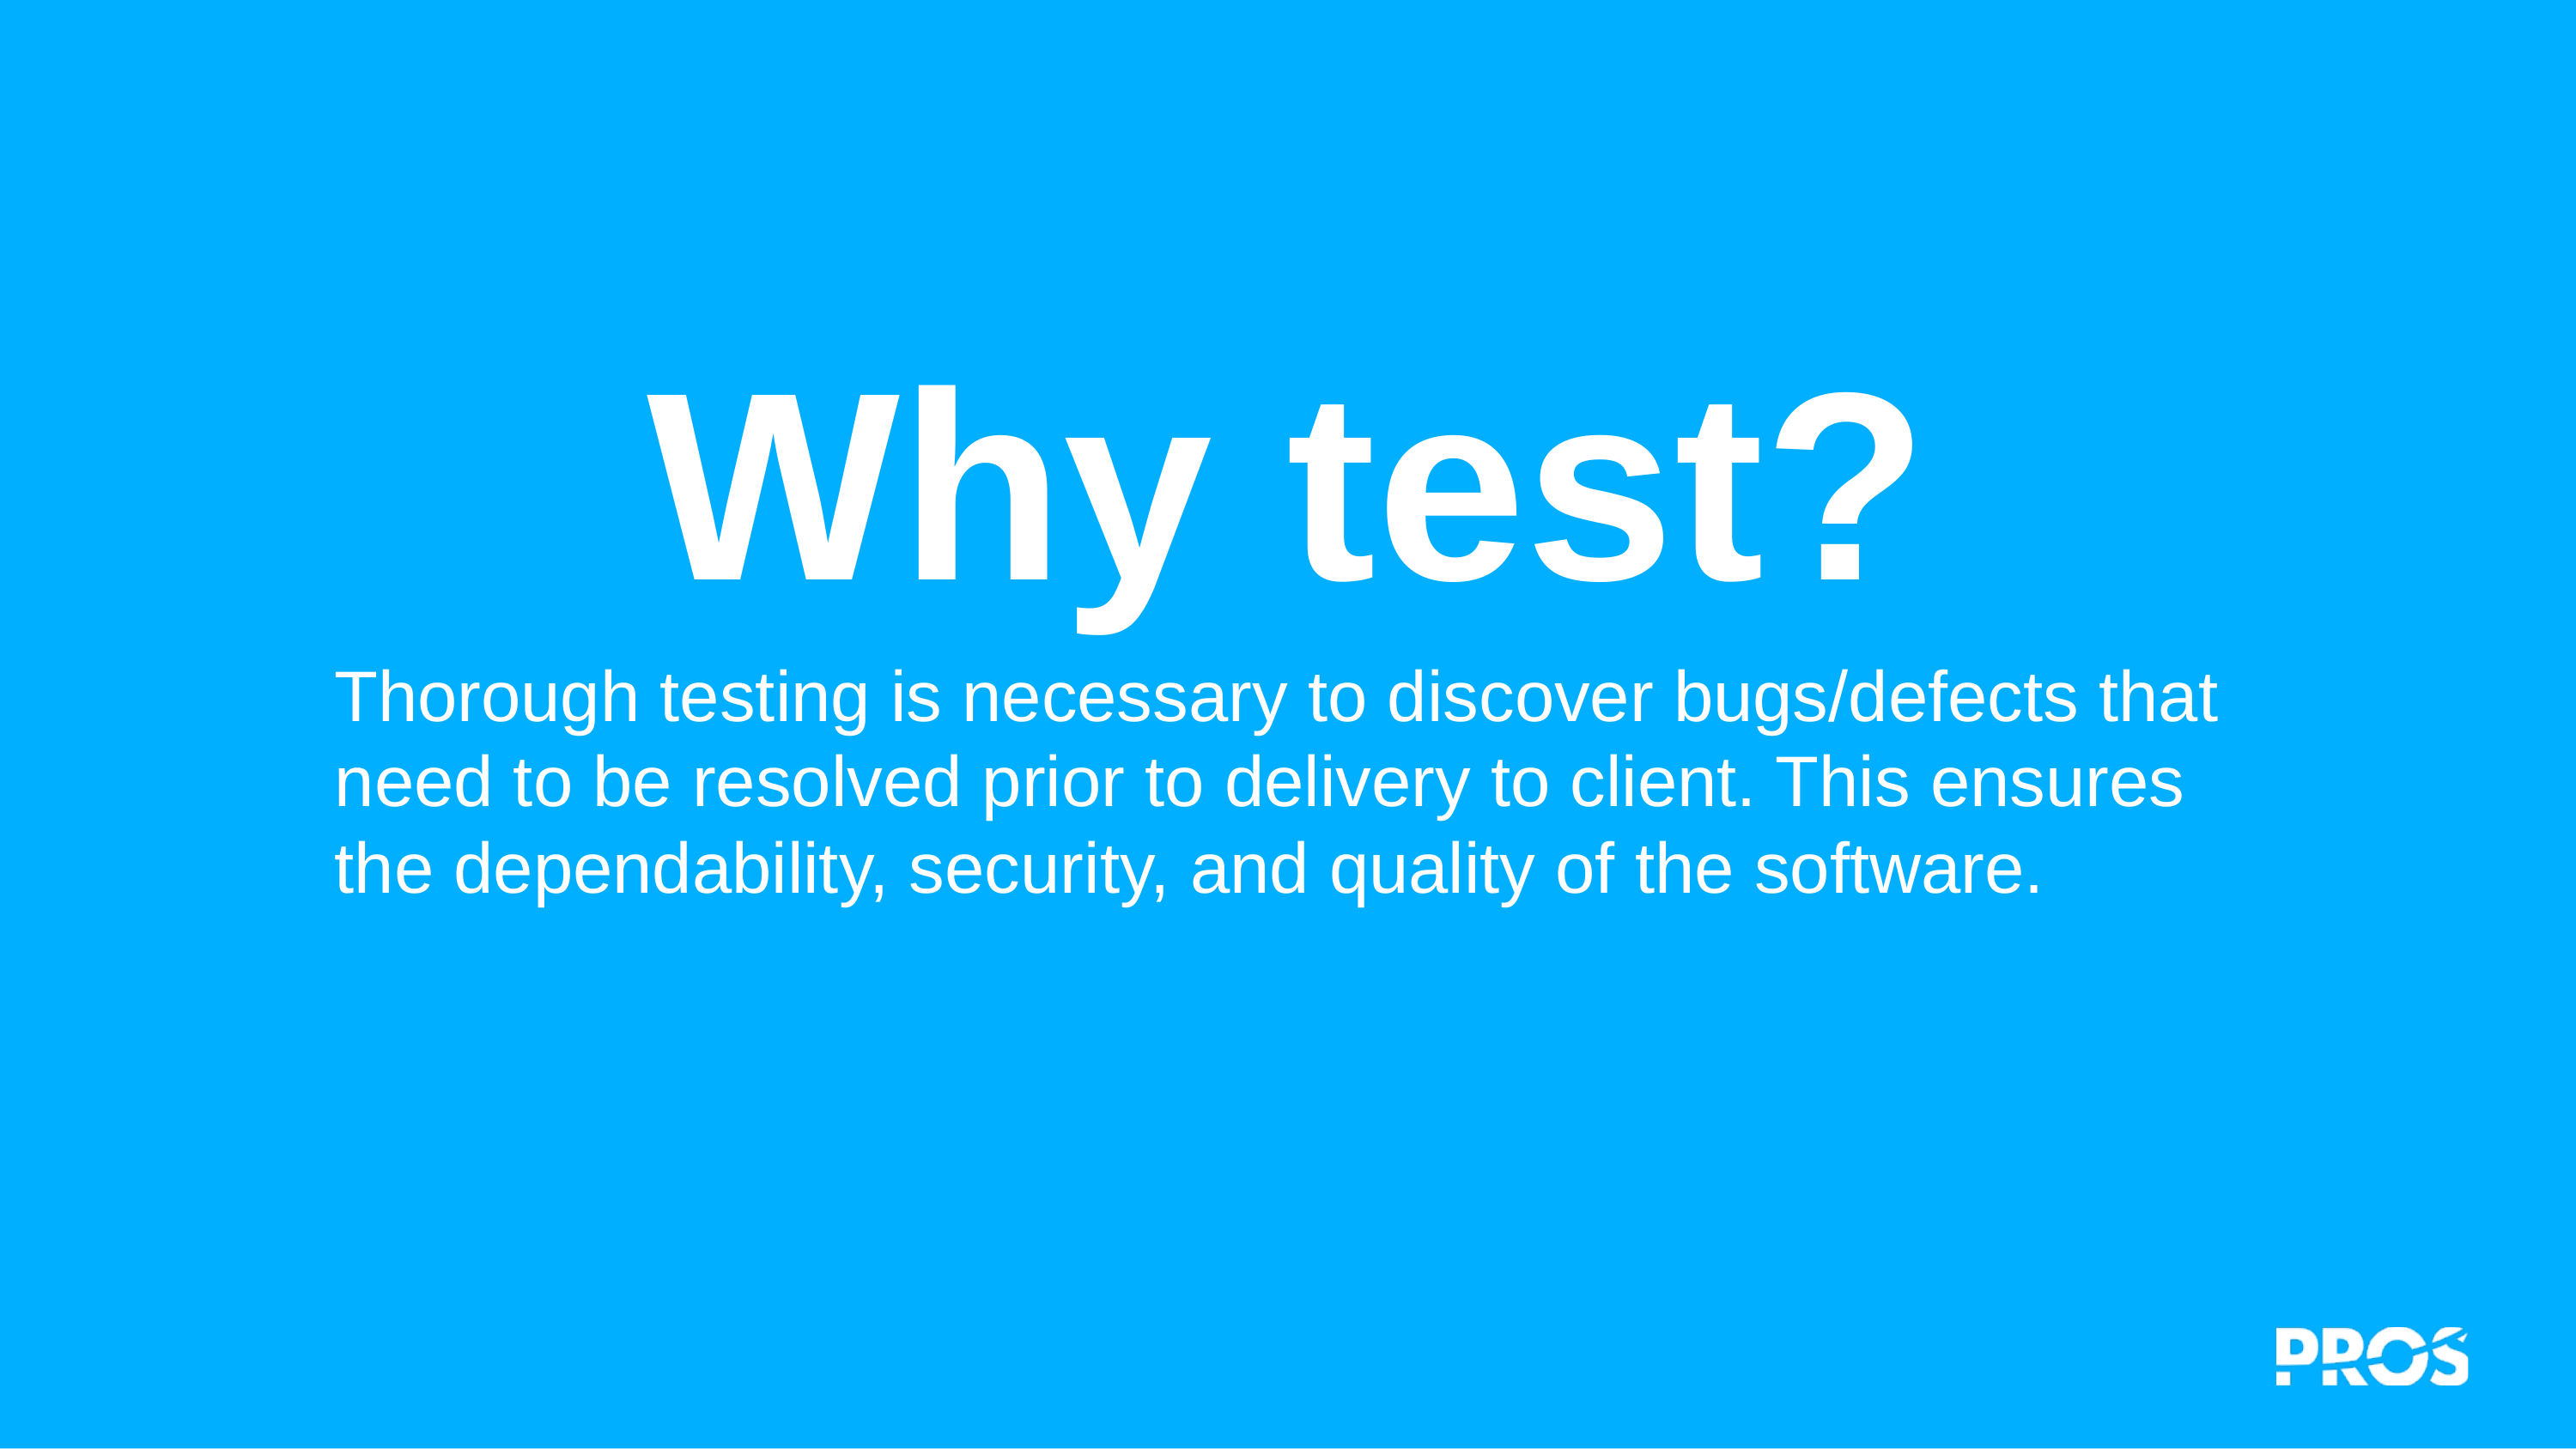

Why test?
Thorough testing is necessary to discover bugs/defects that need to be resolved prior to delivery to client. This ensures the dependability, security, and quality of the software.